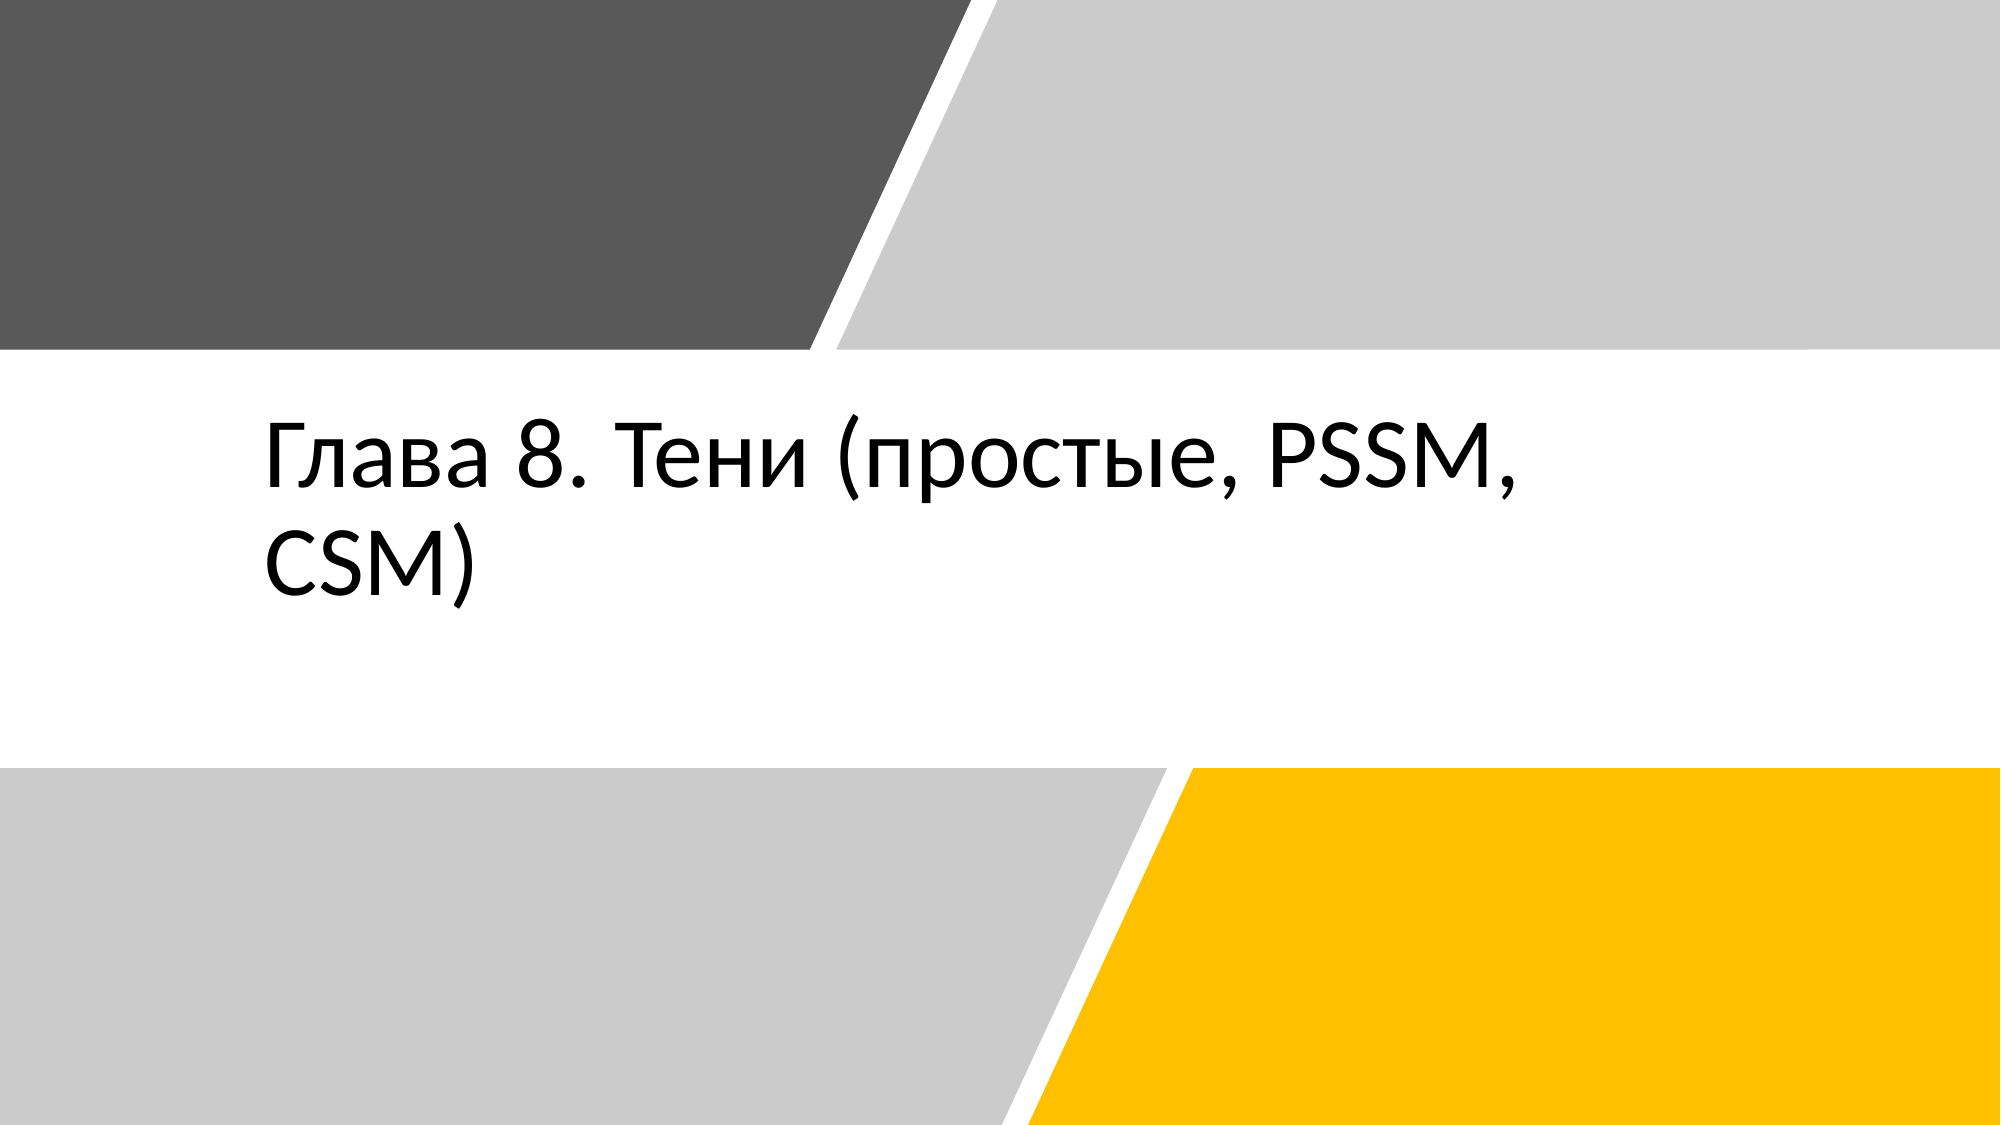

# Глава 8. Тени (простые, PSSM, CSM)